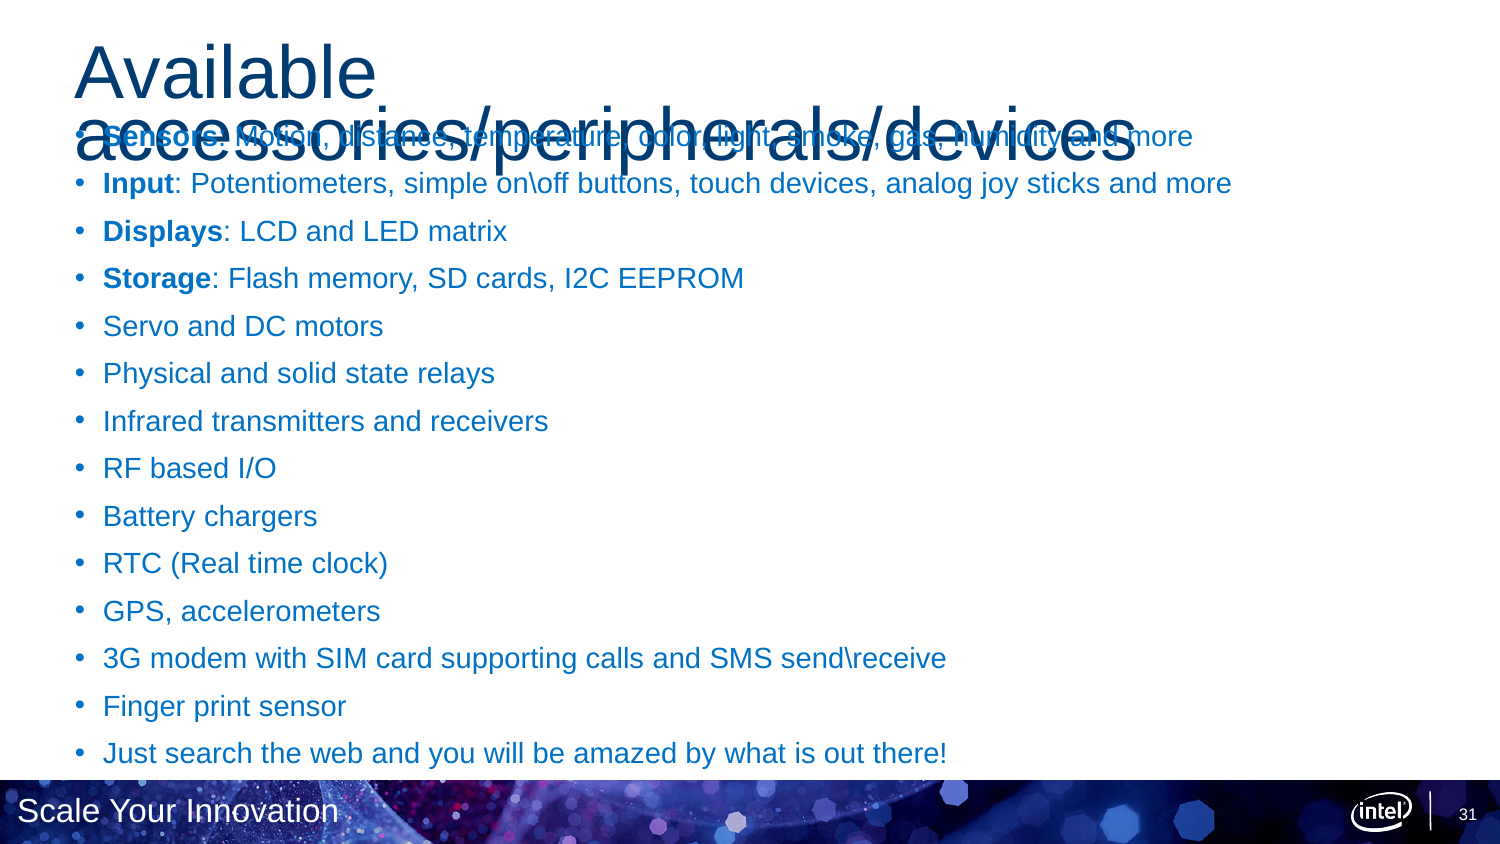

# Available accessories/peripherals/devices
Sensors: Motion, distance, temperature, color, light, smoke, gas, humidity and more
Input: Potentiometers, simple on\off buttons, touch devices, analog joy sticks and more
Displays: LCD and LED matrix
Storage: Flash memory, SD cards, I2C EEPROM
Servo and DC motors
Physical and solid state relays
Infrared transmitters and receivers
RF based I/O
Battery chargers
RTC (Real time clock)
GPS, accelerometers
3G modem with SIM card supporting calls and SMS send\receive
Finger print sensor
Just search the web and you will be amazed by what is out there!

31